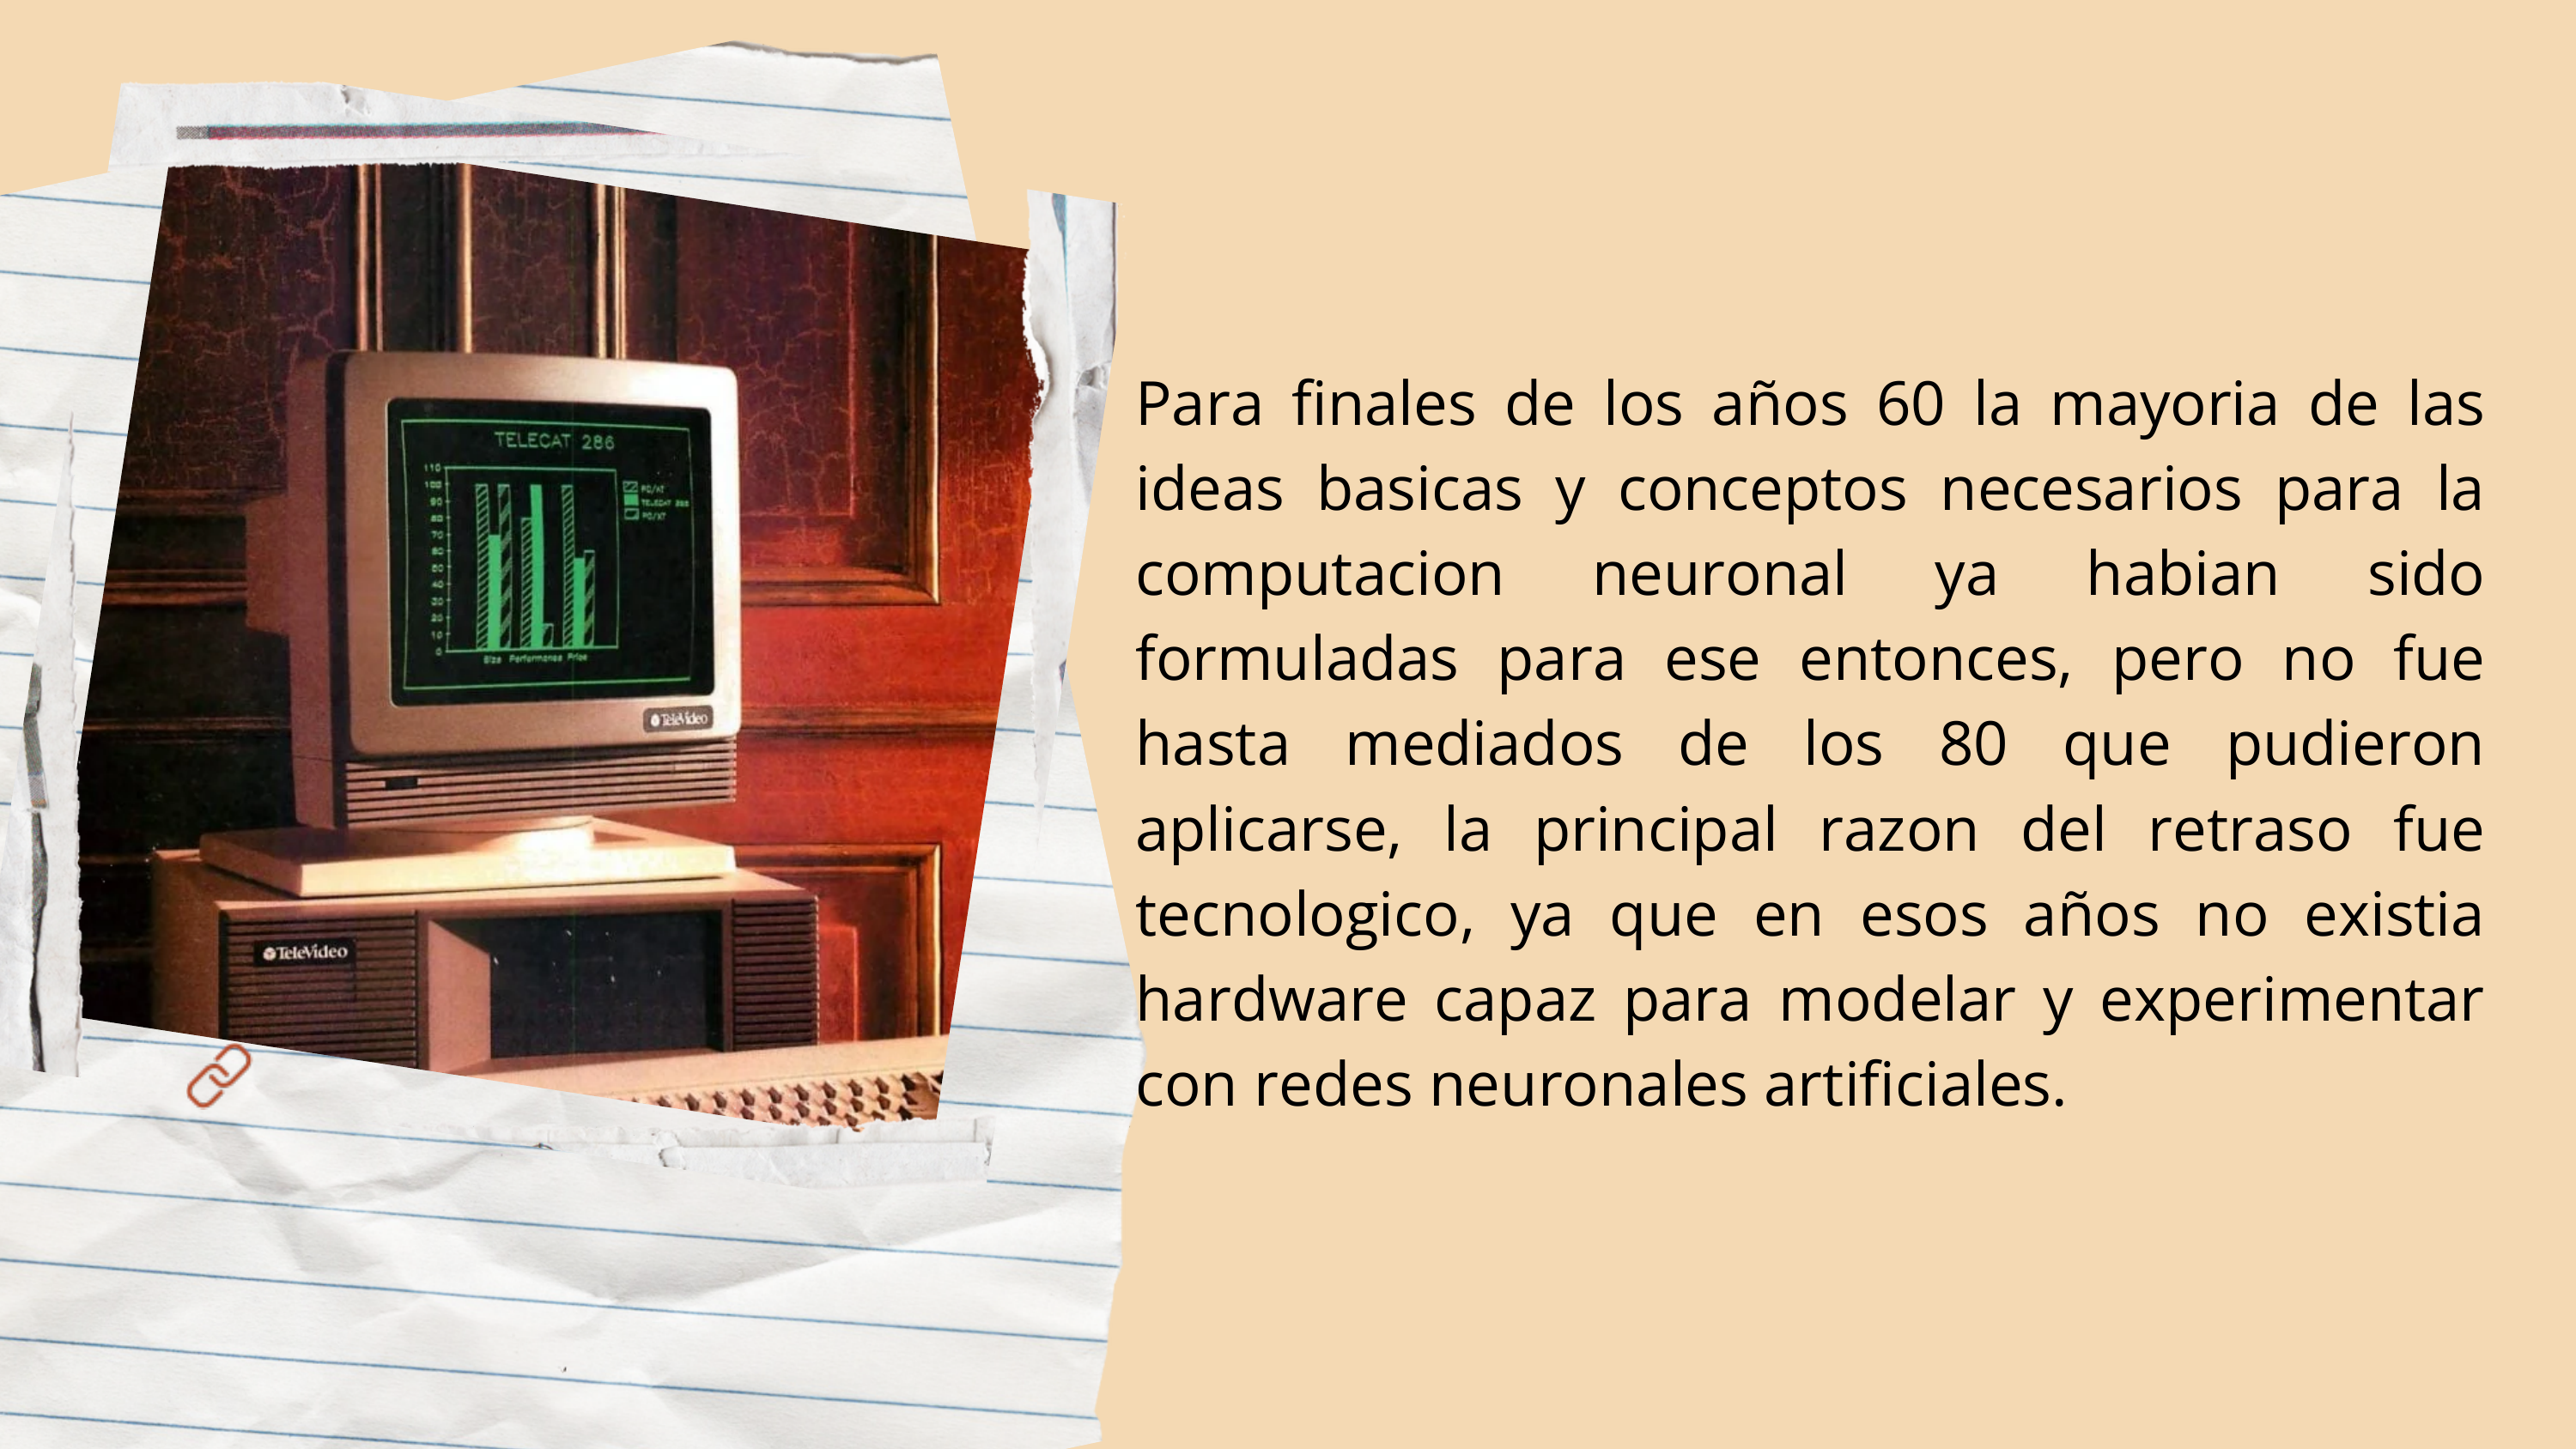

Para finales de los años 60 la mayoria de las ideas basicas y conceptos necesarios para la computacion neuronal ya habian sido formuladas para ese entonces, pero no fue hasta mediados de los 80 que pudieron aplicarse, la principal razon del retraso fue tecnologico, ya que en esos años no existia hardware capaz para modelar y experimentar con redes neuronales artificiales.